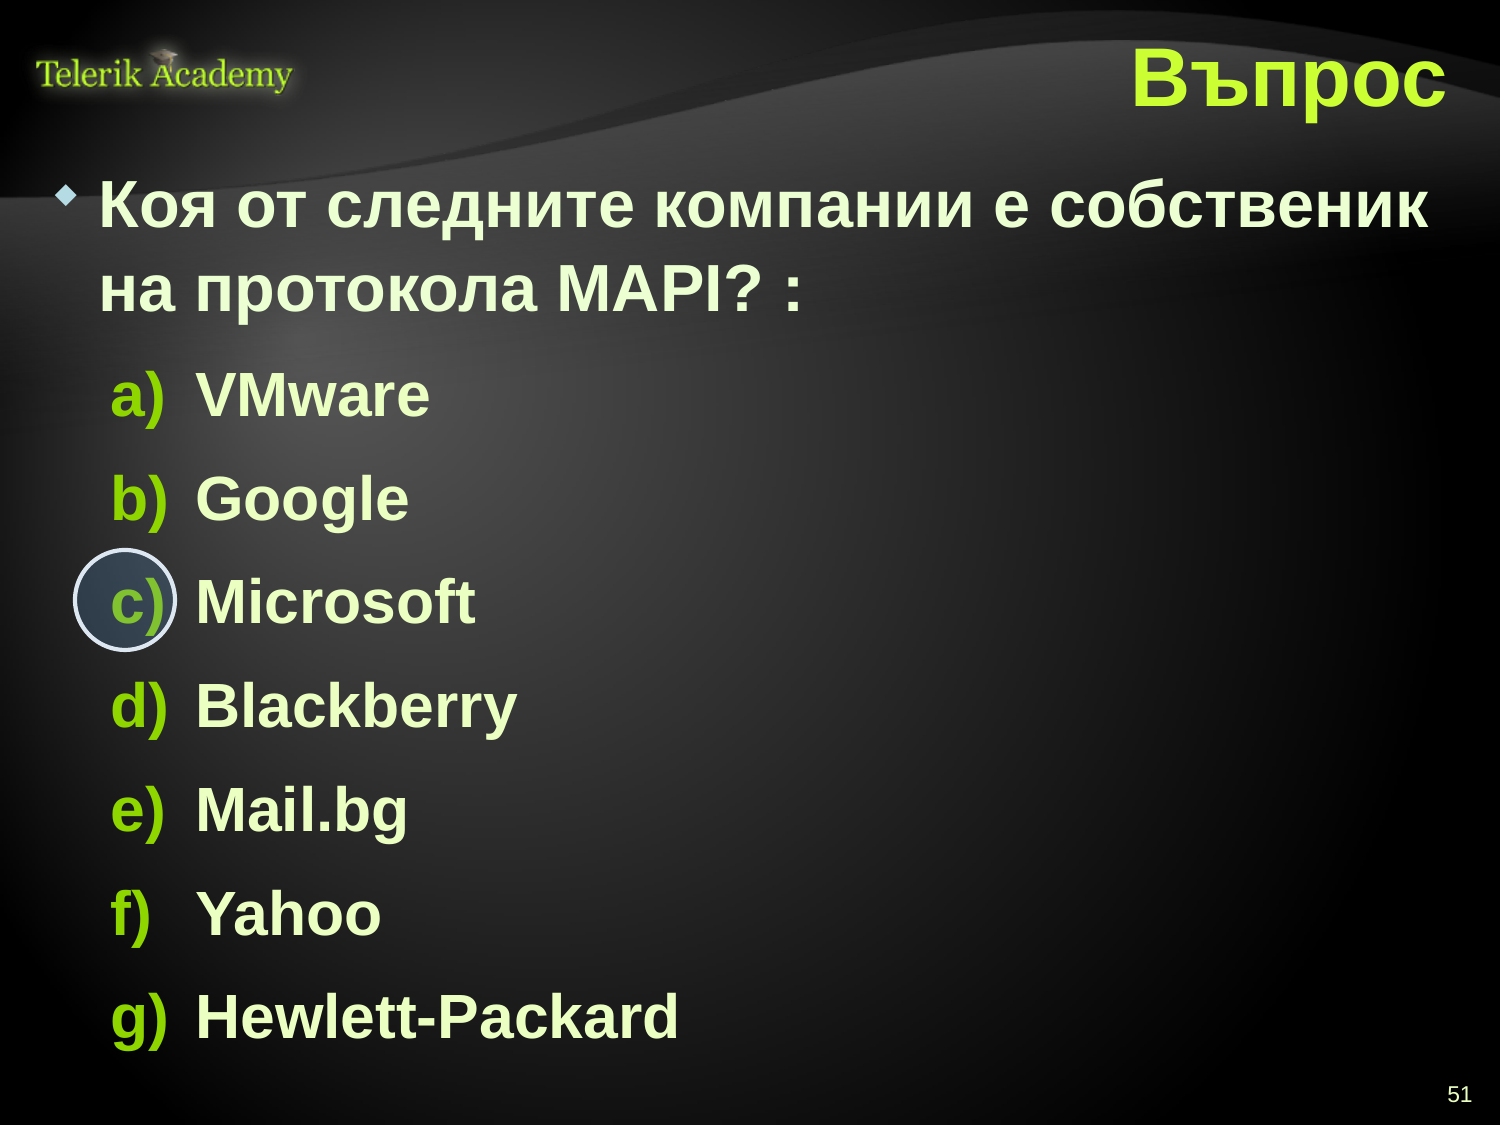

# Въпрос
Коя от следните компании е собственик на протокола MAPI? :
VMware
Google
Microsoft
Blackberry
Mail.bg
Yahoo
Hewlett-Packard

51